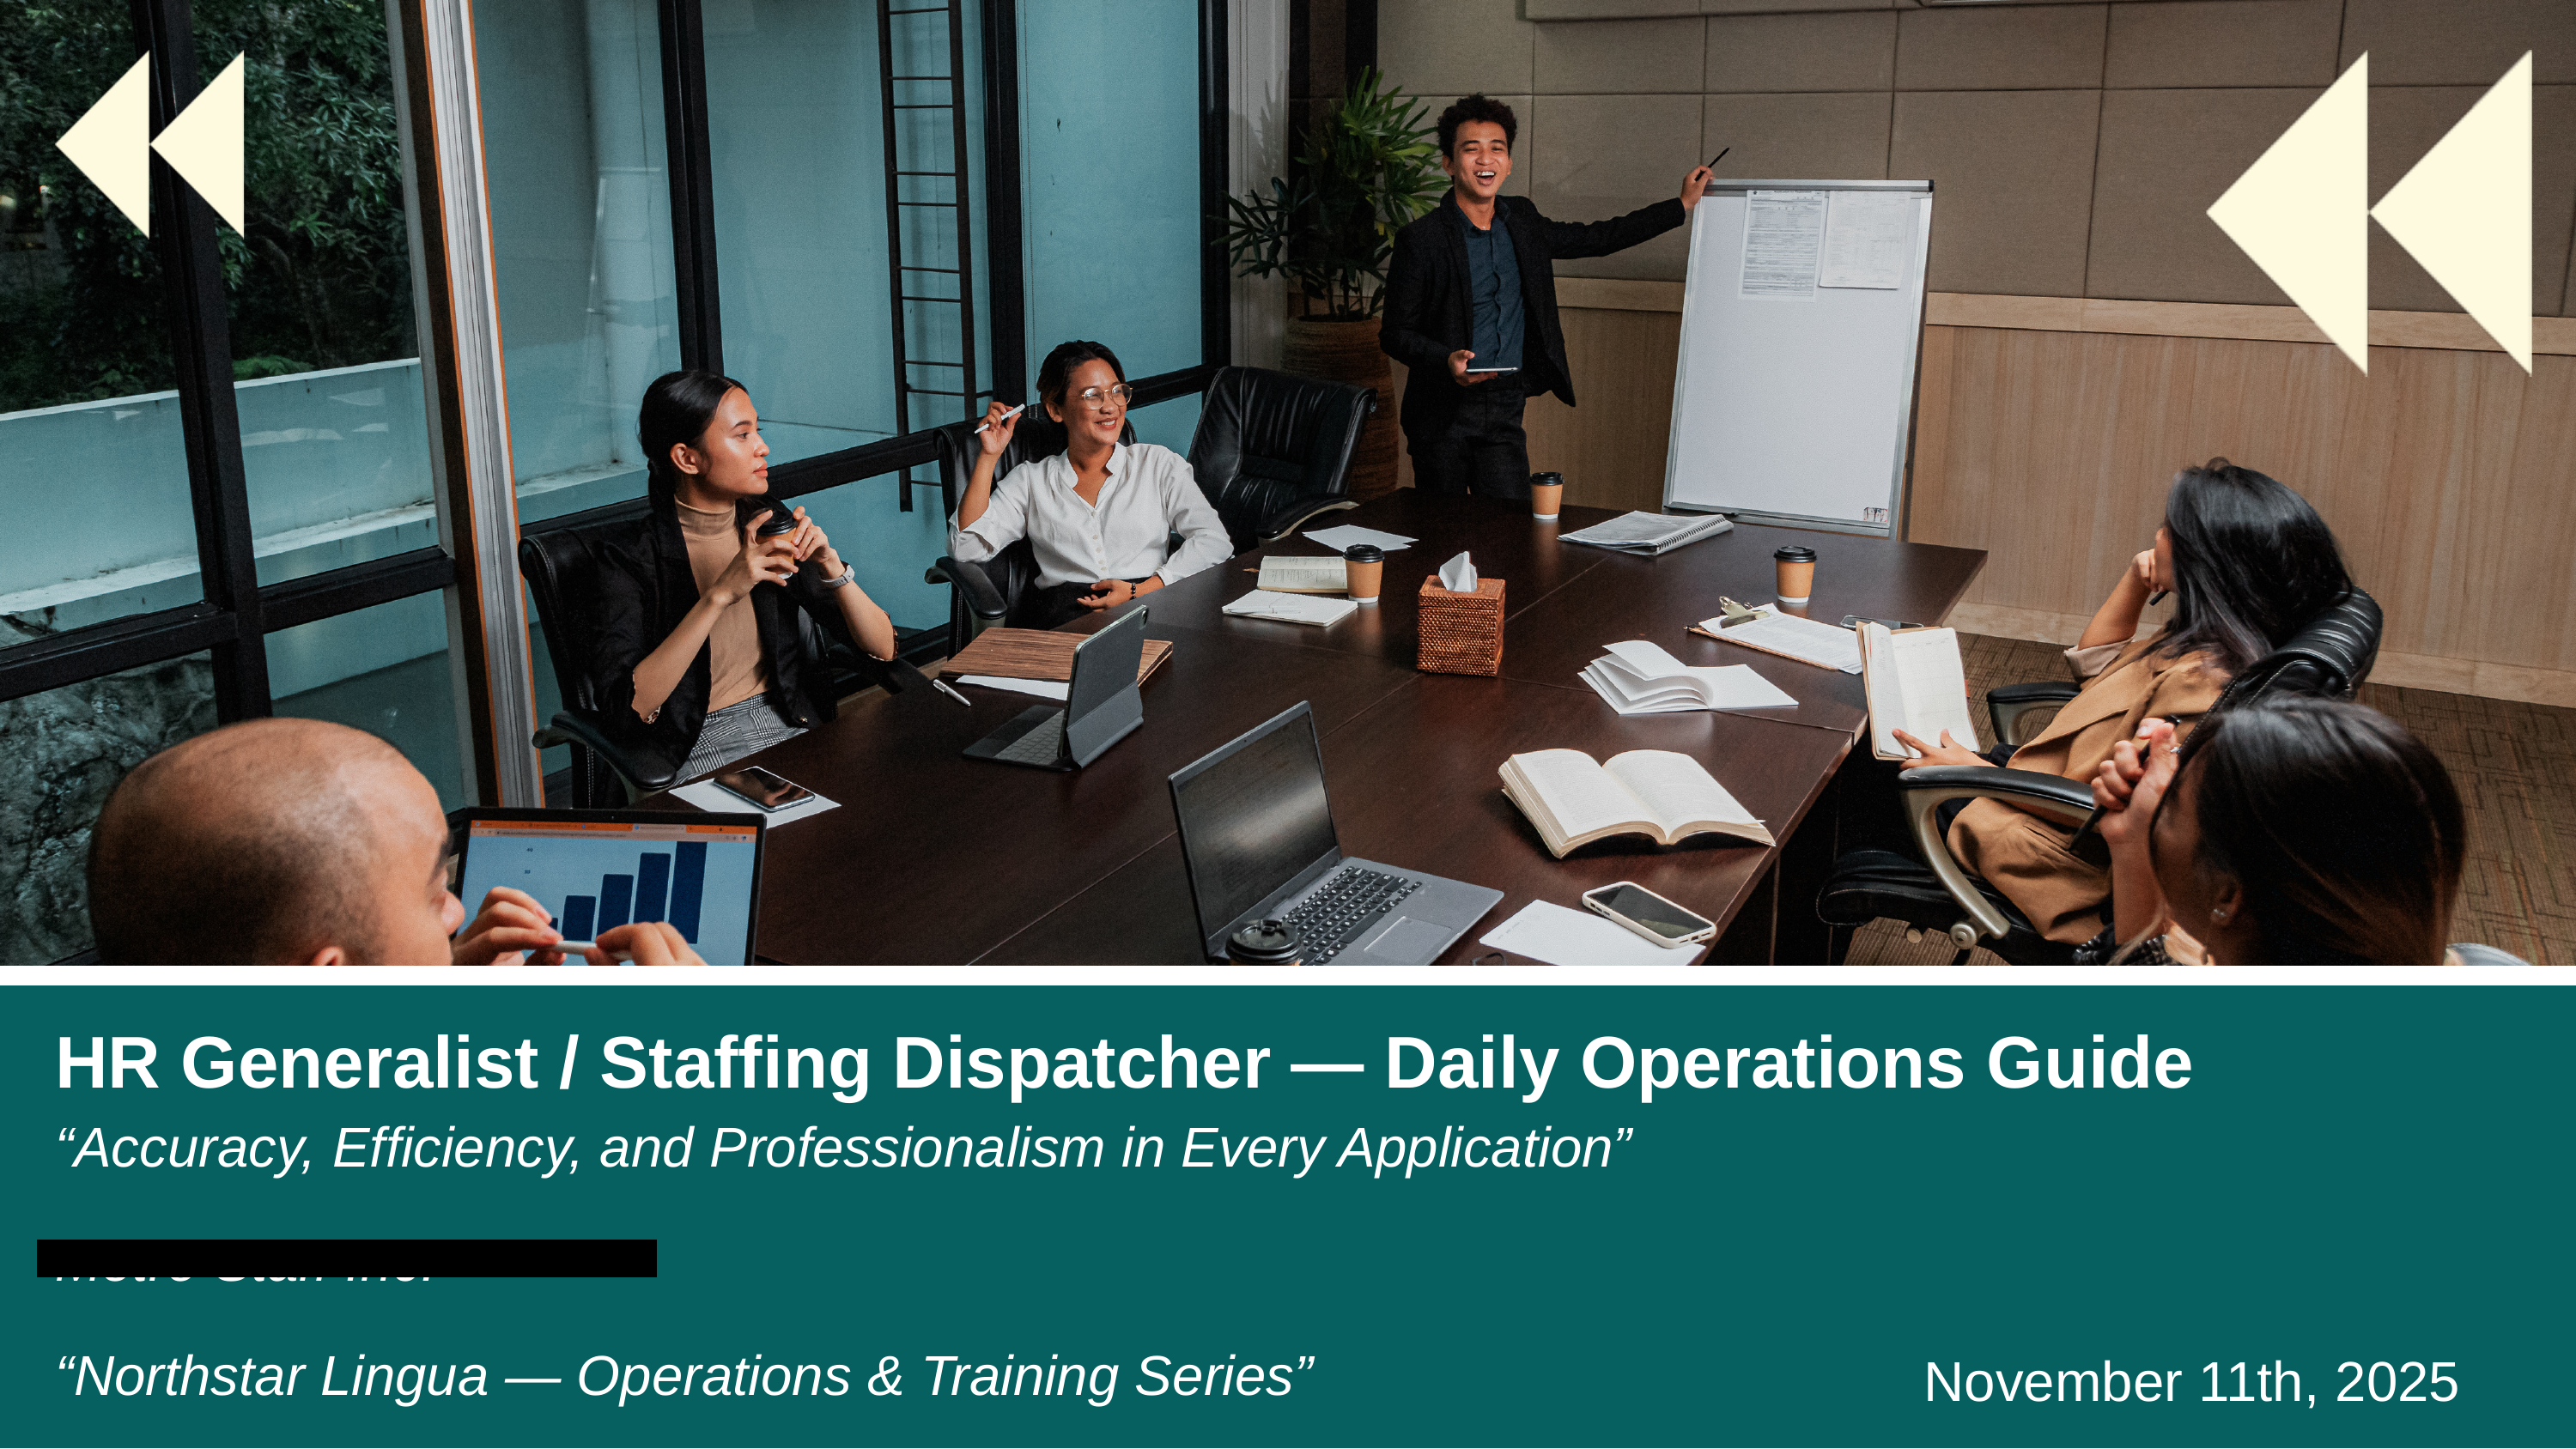

HR Generalist / Staffing Dispatcher — Daily Operations Guide
“Accuracy, Efficiency, and Professionalism in Every Application”
Metro Staff Inc.

“Northstar Lingua — Operations & Training Series”
November 11th, 2025